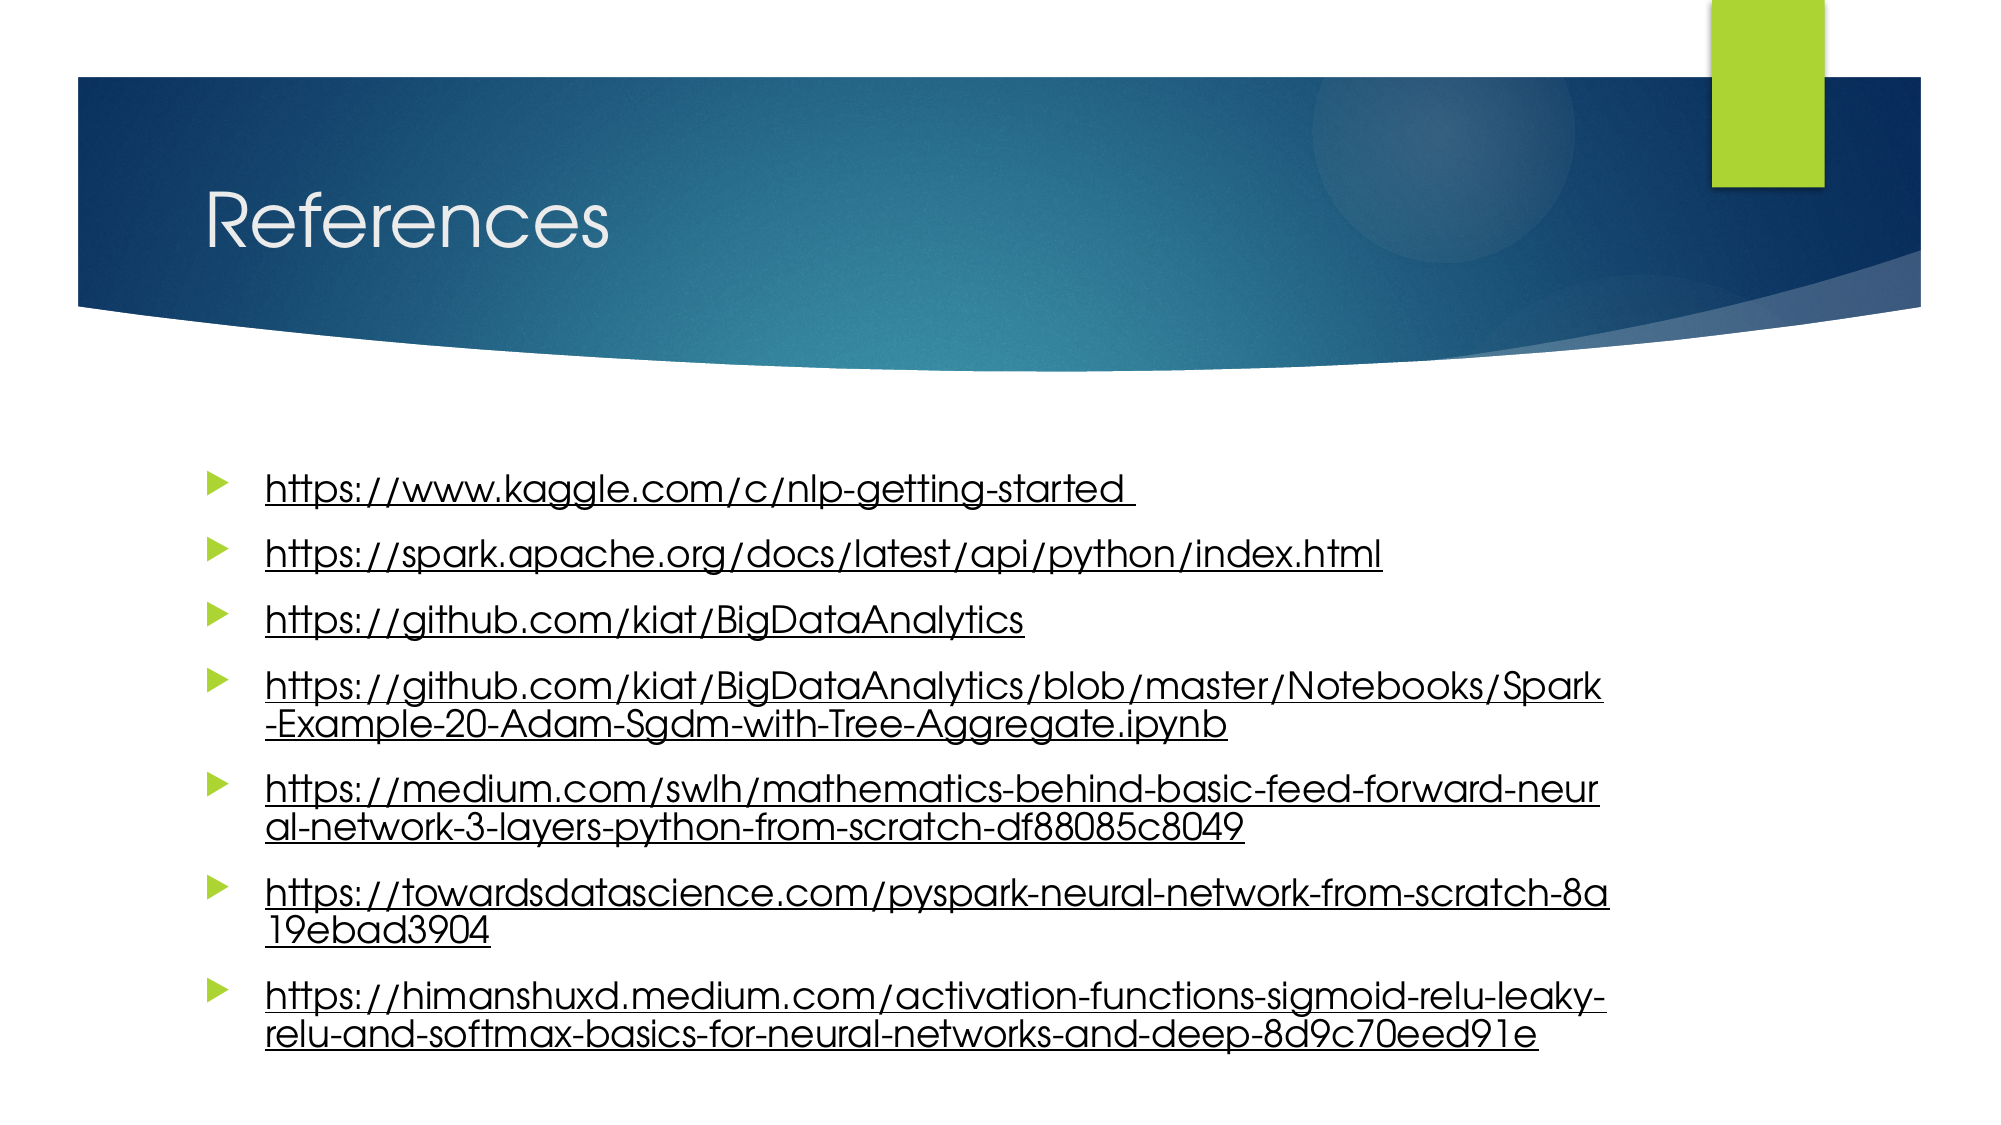

# References
https://www.kaggle.com/c/nlp-getting-started
https://spark.apache.org/docs/latest/api/python/index.html
https://github.com/kiat/BigDataAnalytics
https://github.com/kiat/BigDataAnalytics/blob/master/Notebooks/Spark-Example-20-Adam-Sgdm-with-Tree-Aggregate.ipynb
https://medium.com/swlh/mathematics-behind-basic-feed-forward-neural-network-3-layers-python-from-scratch-df88085c8049
https://towardsdatascience.com/pyspark-neural-network-from-scratch-8a19ebad3904
https://himanshuxd.medium.com/activation-functions-sigmoid-relu-leaky-relu-and-softmax-basics-for-neural-networks-and-deep-8d9c70eed91e